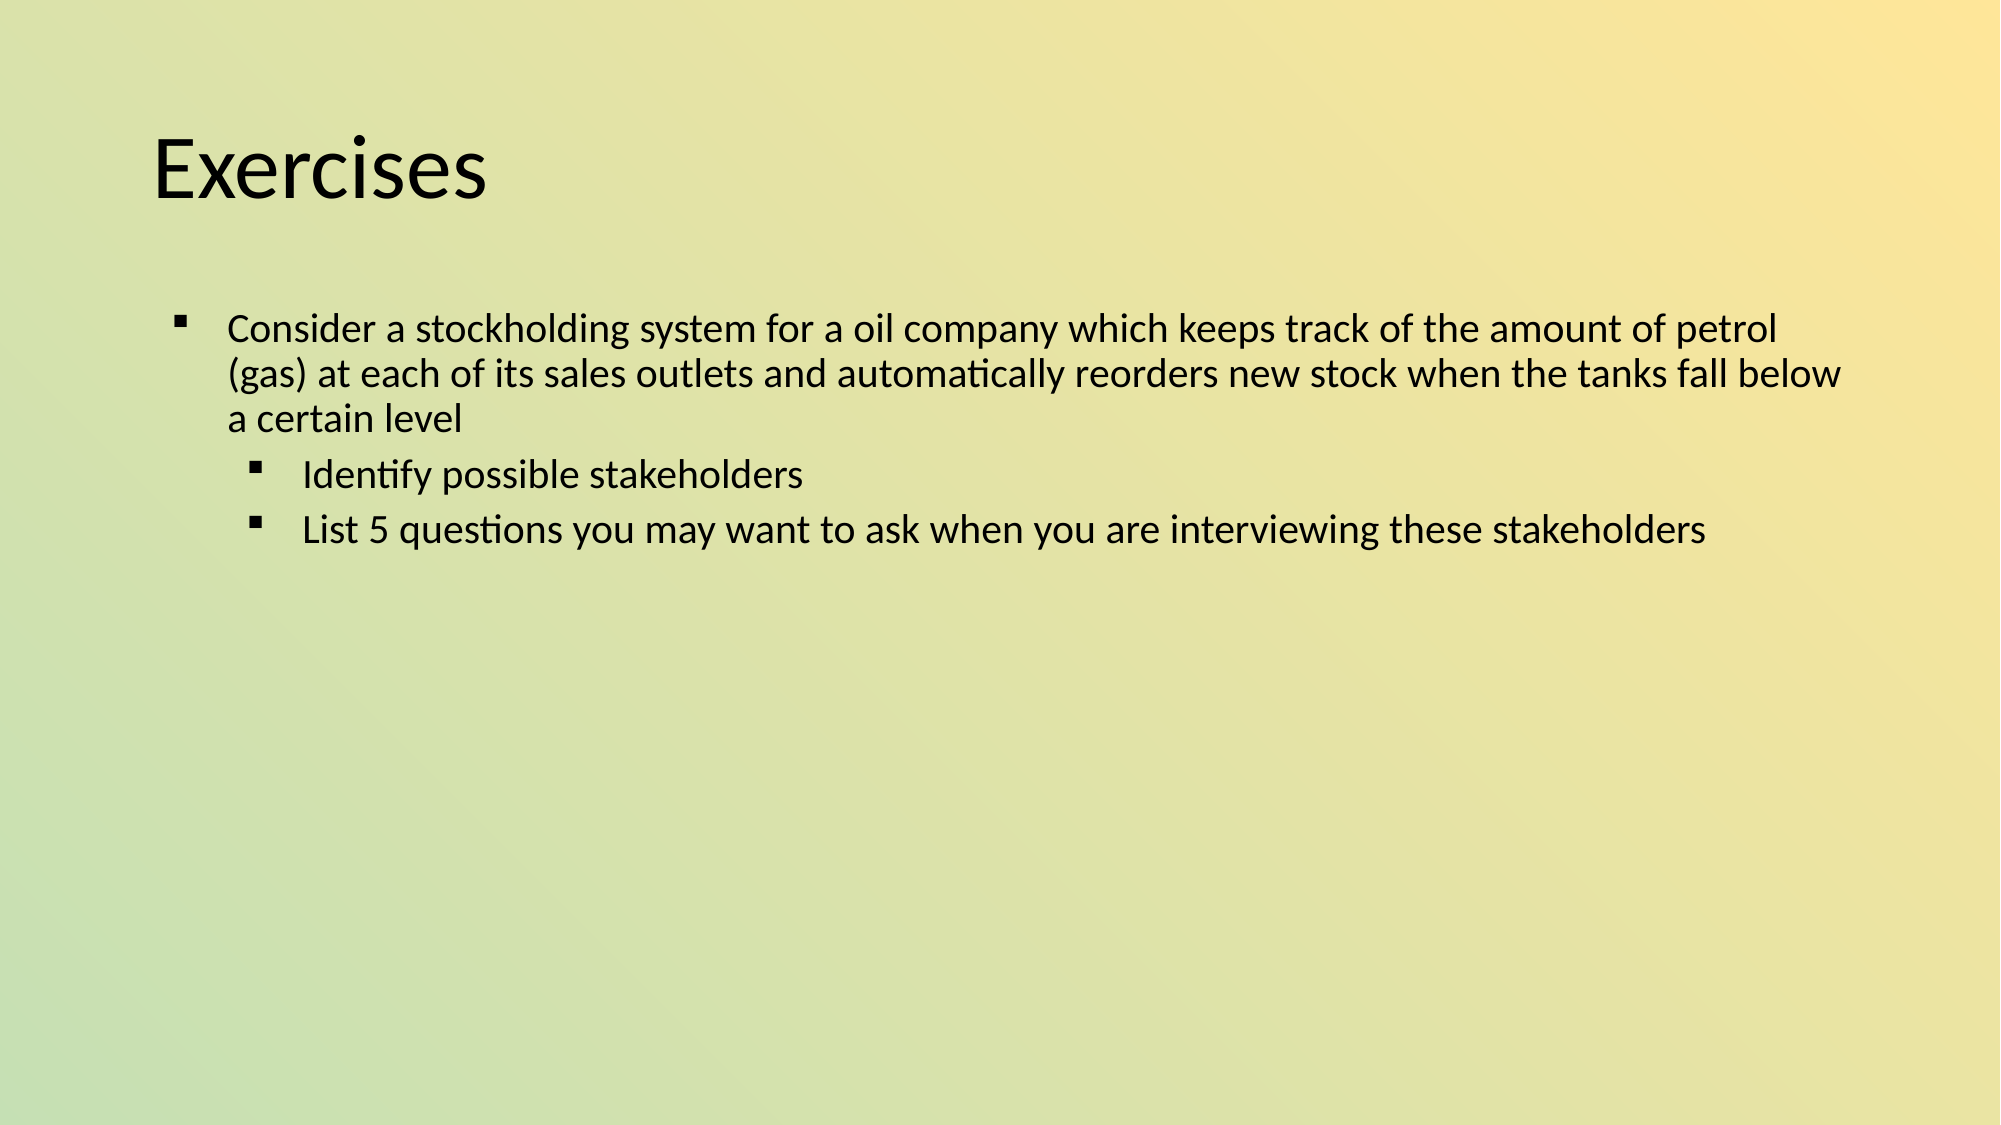

# Exercises
Consider a stockholding system for a oil company which keeps track of the amount of petrol (gas) at each of its sales outlets and automatically reorders new stock when the tanks fall below a certain level
Identify possible stakeholders
List 5 questions you may want to ask when you are interviewing these stakeholders